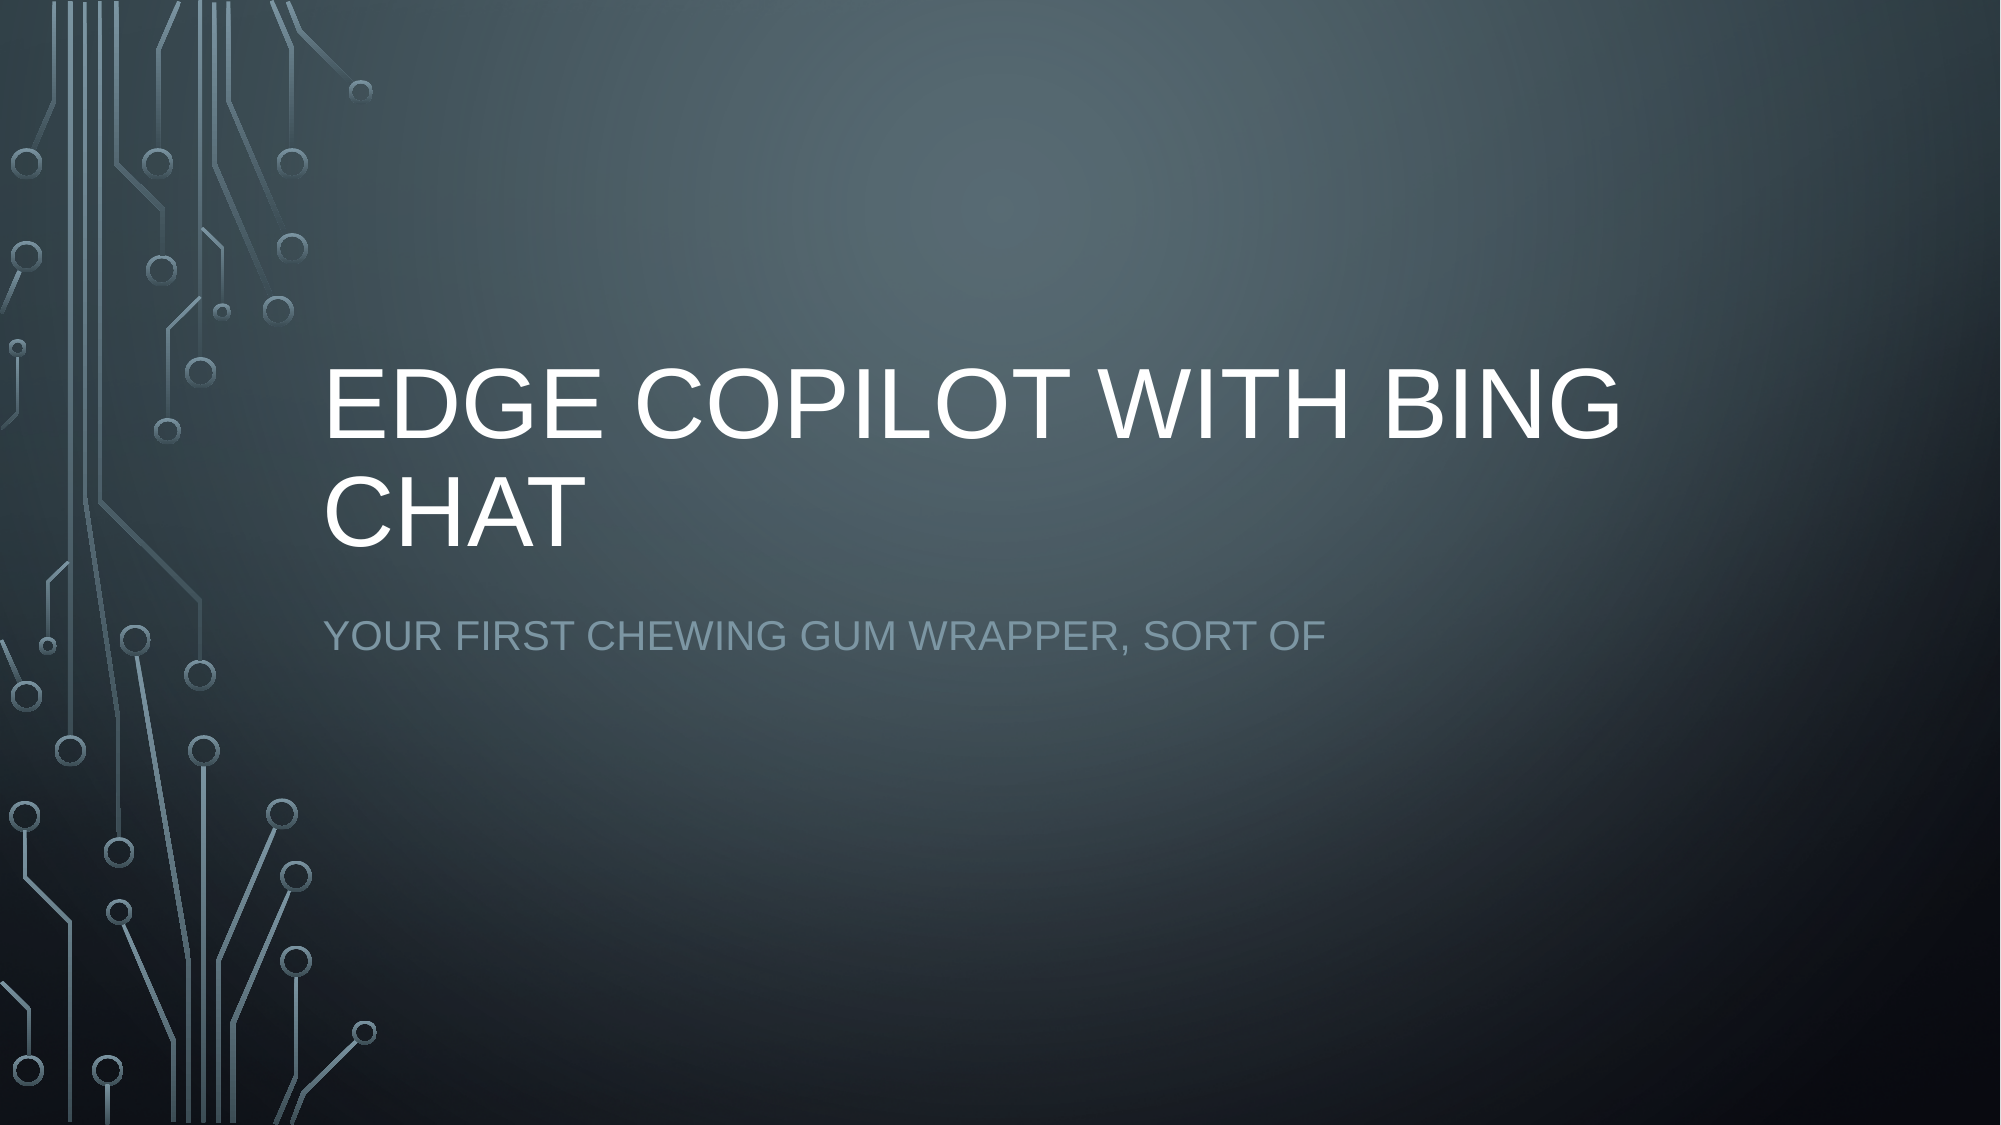

# Edge Copilot with Bing Chat
Your first Chewing gum wrapper, Sort Of